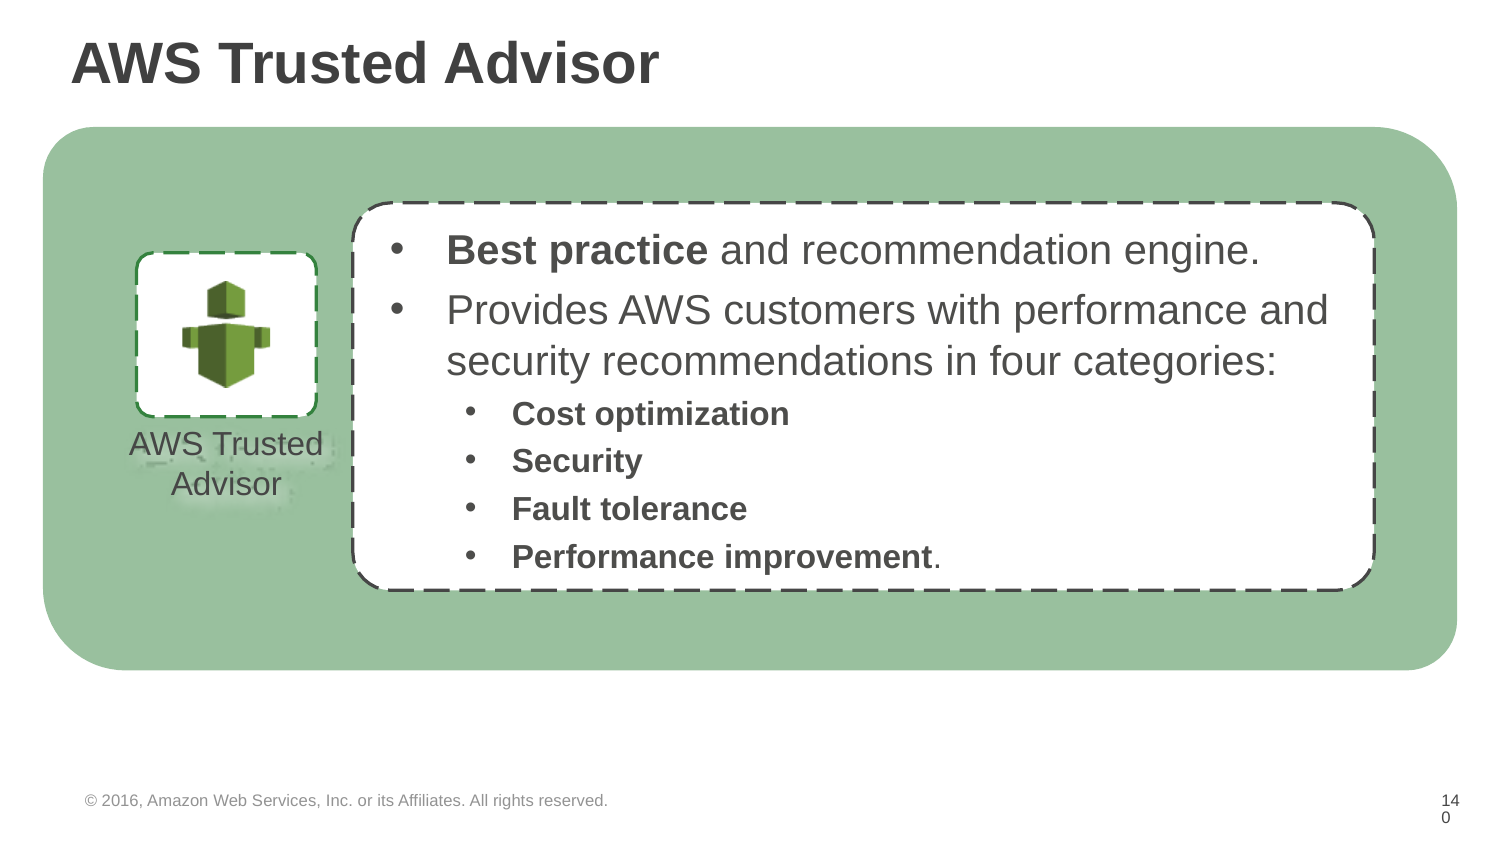

# AWS Trusted Advisor

Best practice and recommendation engine.
Provides AWS customers with performance and
security recommendations in four categories:

Cost optimization
Security
Fault tolerance
Performance improvement.
AWS Trusted
Advisor
© 2016, Amazon Web Services, Inc. or its Affiliates. All rights reserved.
140